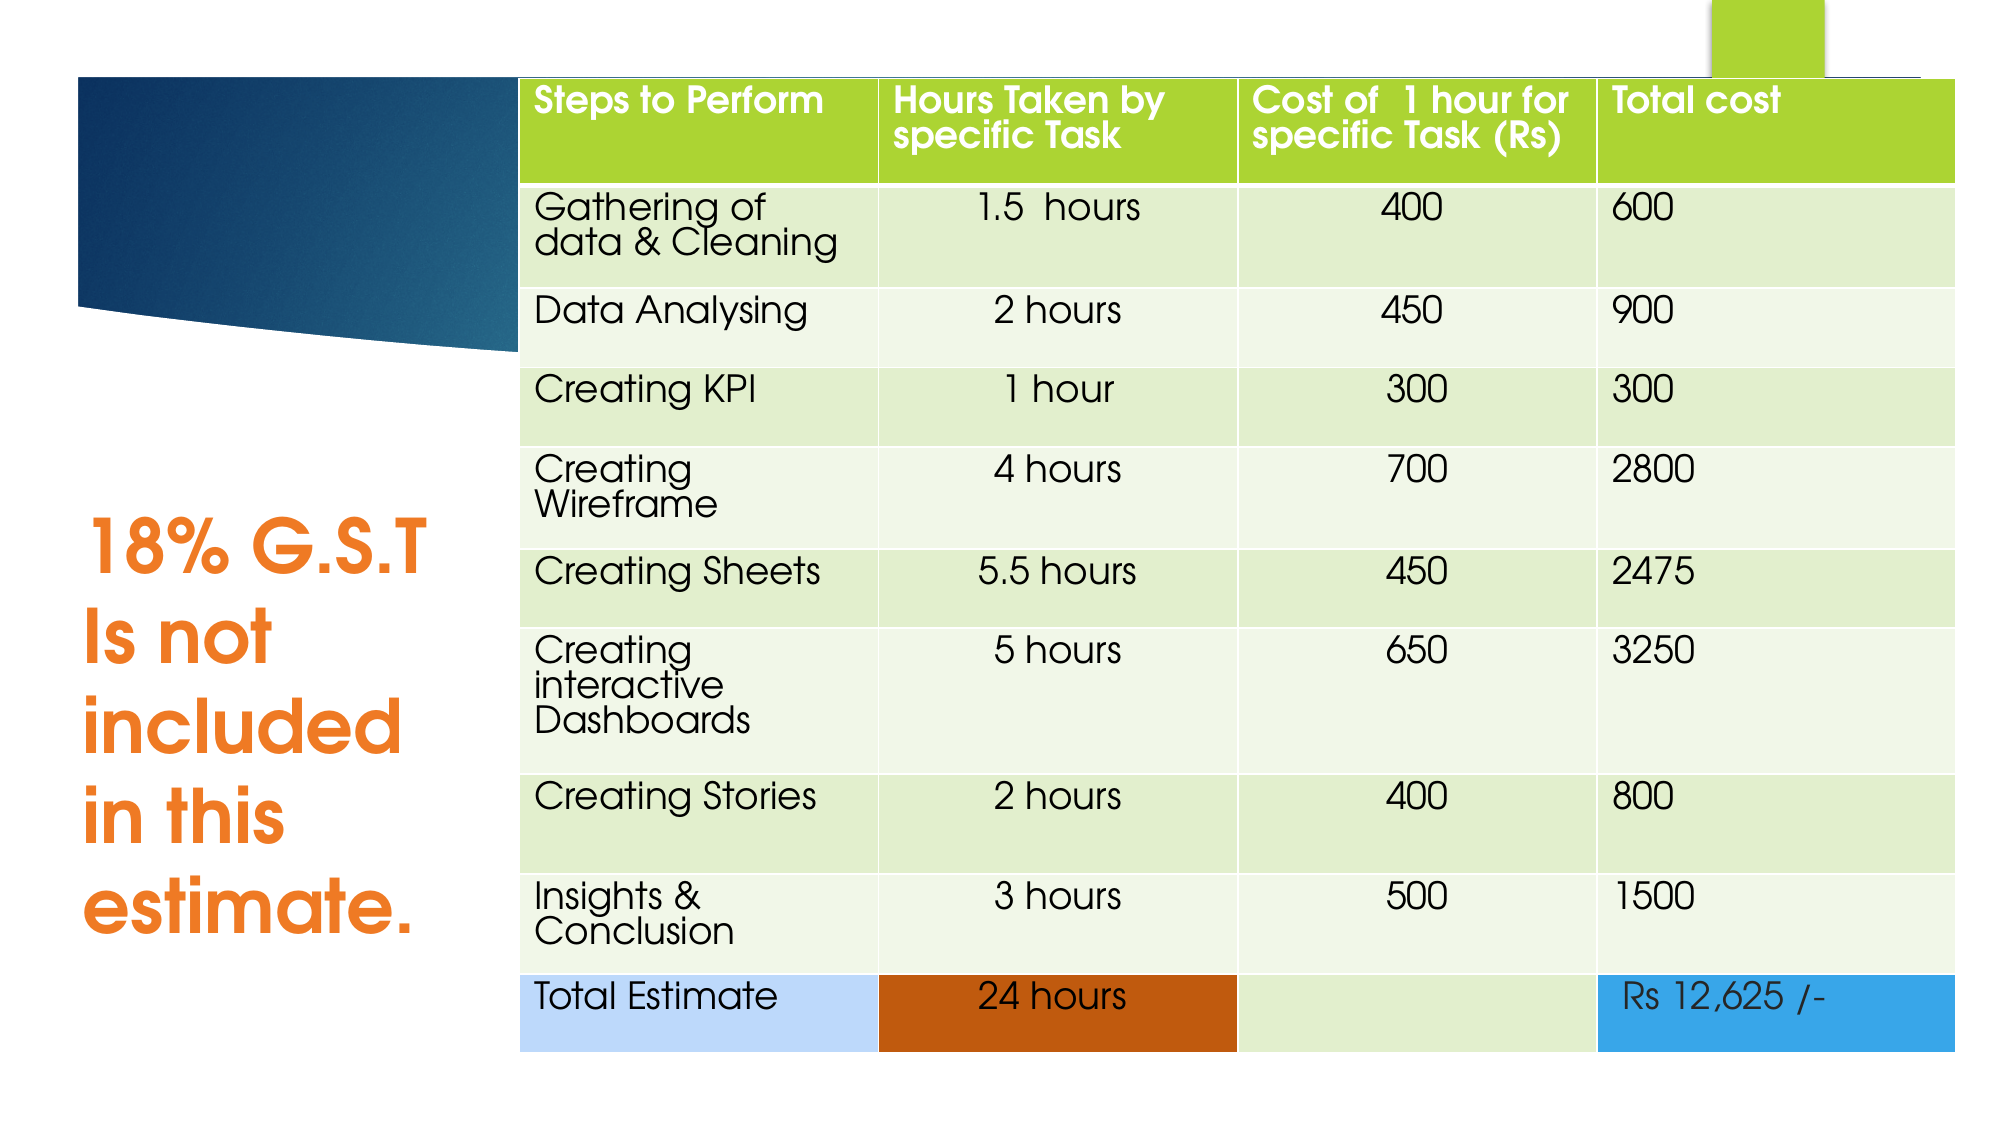

| Steps to Perform | Hours Taken by specific Task | Cost of 1 hour for specific Task (Rs) | Total cost |
| --- | --- | --- | --- |
| Gathering of data & Cleaning | 1.5 hours | 400 | 600 |
| Data Analysing | 2 hours | 450 | 900 |
| Creating KPI | 1 hour | 300 | 300 |
| Creating Wireframe | 4 hours | 700 | 2800 |
| Creating Sheets | 5.5 hours | 450 | 2475 |
| Creating interactive Dashboards | 5 hours | 650 | 3250 |
| Creating Stories | 2 hours | 400 | 800 |
| Insights & Conclusion | 3 hours | 500 | 1500 |
| Total Estimate | 24 hours |  | Rs 12,625 /- |
# 18% G.S.T Is not included in this estimate.